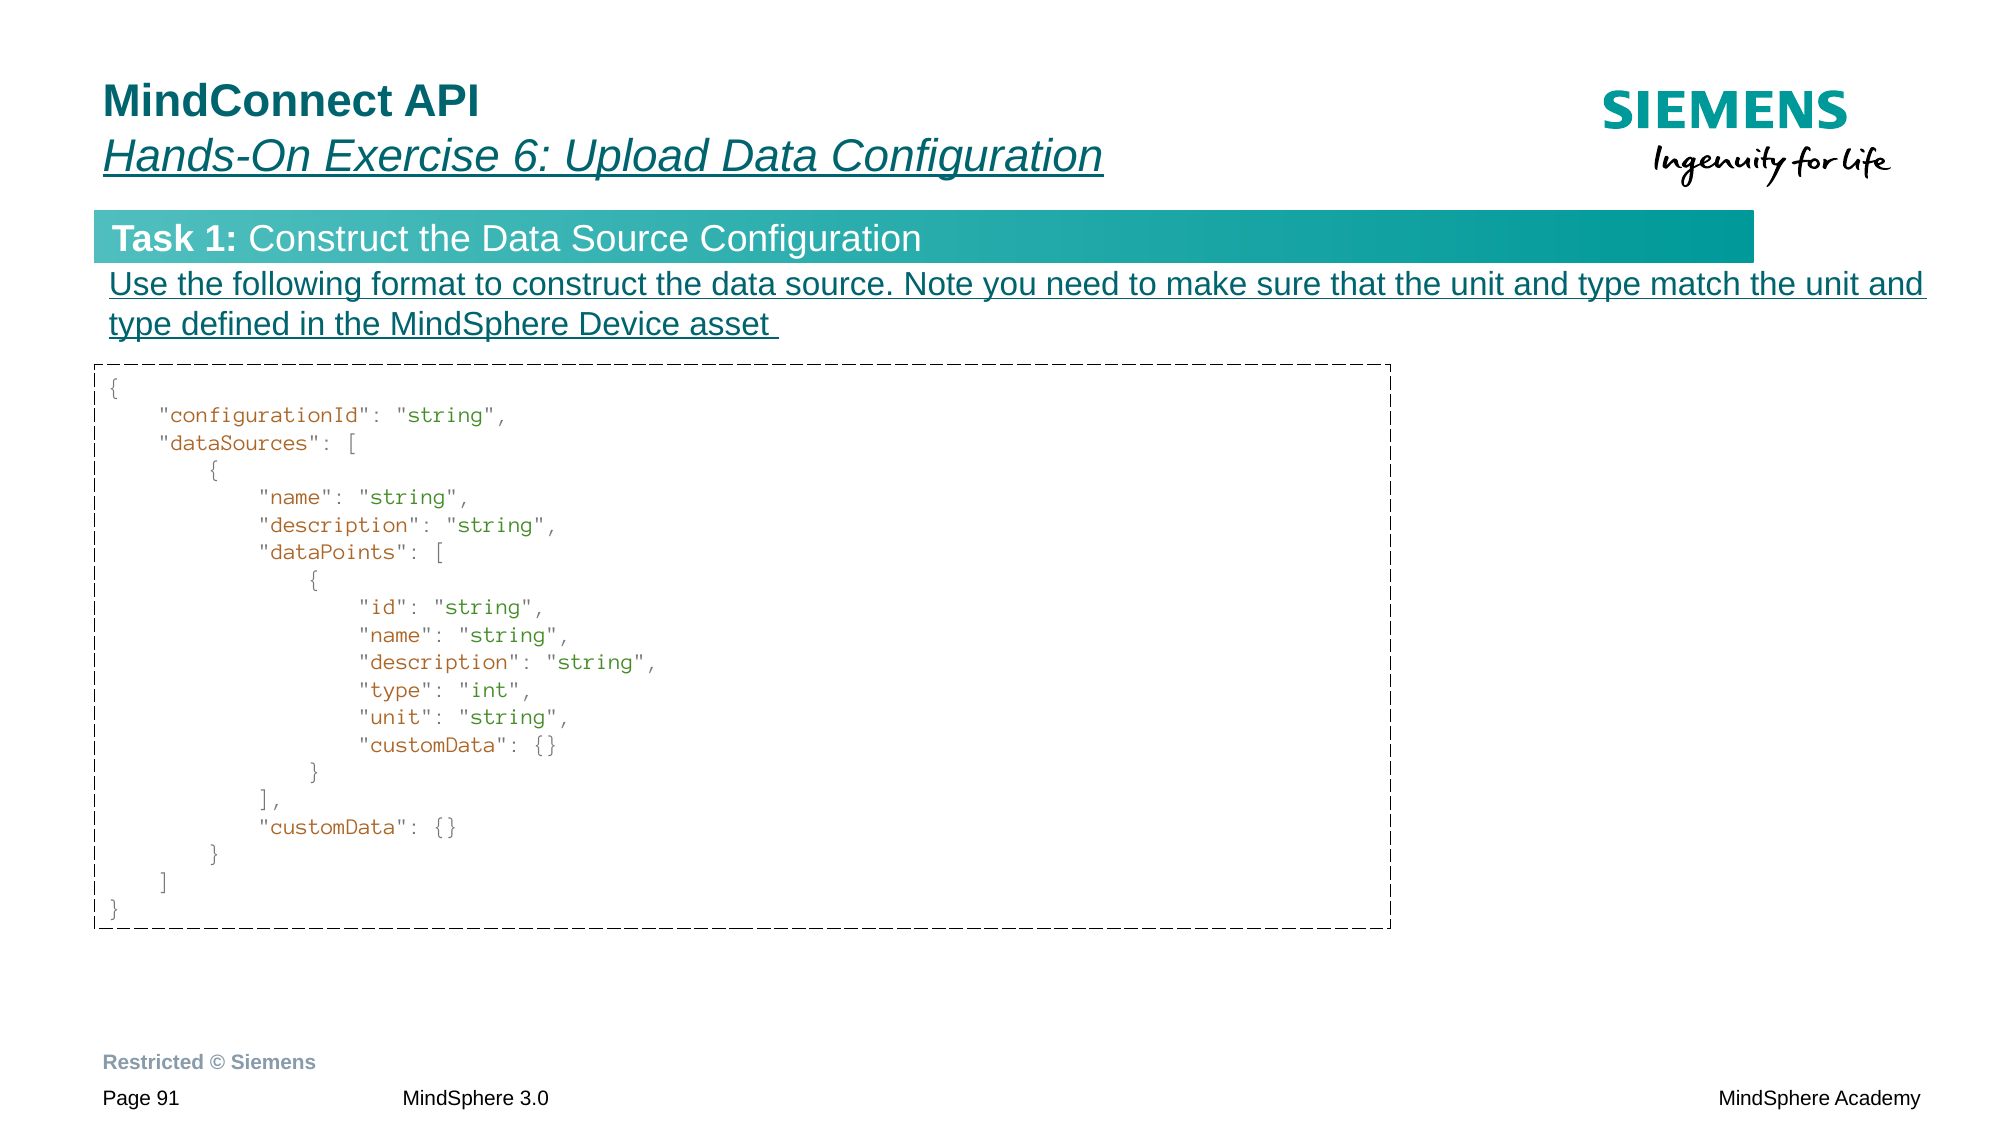

# MindConnect API Hands-On Exercise 6: Upload Data Configuration
Task 1: Construct the Data Source Configuration
Use the following format to construct the data source. Note you need to make sure that the unit and type match the unit and type defined in the MindSphere Device asset

{
    "configurationId": "string",
    "dataSources": [
        {
            "name": "string",
            "description": "string",
            "dataPoints": [
                {
                    "id": "string",
                    "name": "string",
                    "description": "string",
                    "type": "int",
                    "unit": "string",
                    "customData": {}
                }
            ],
            "customData": {}
        }
    ]
}